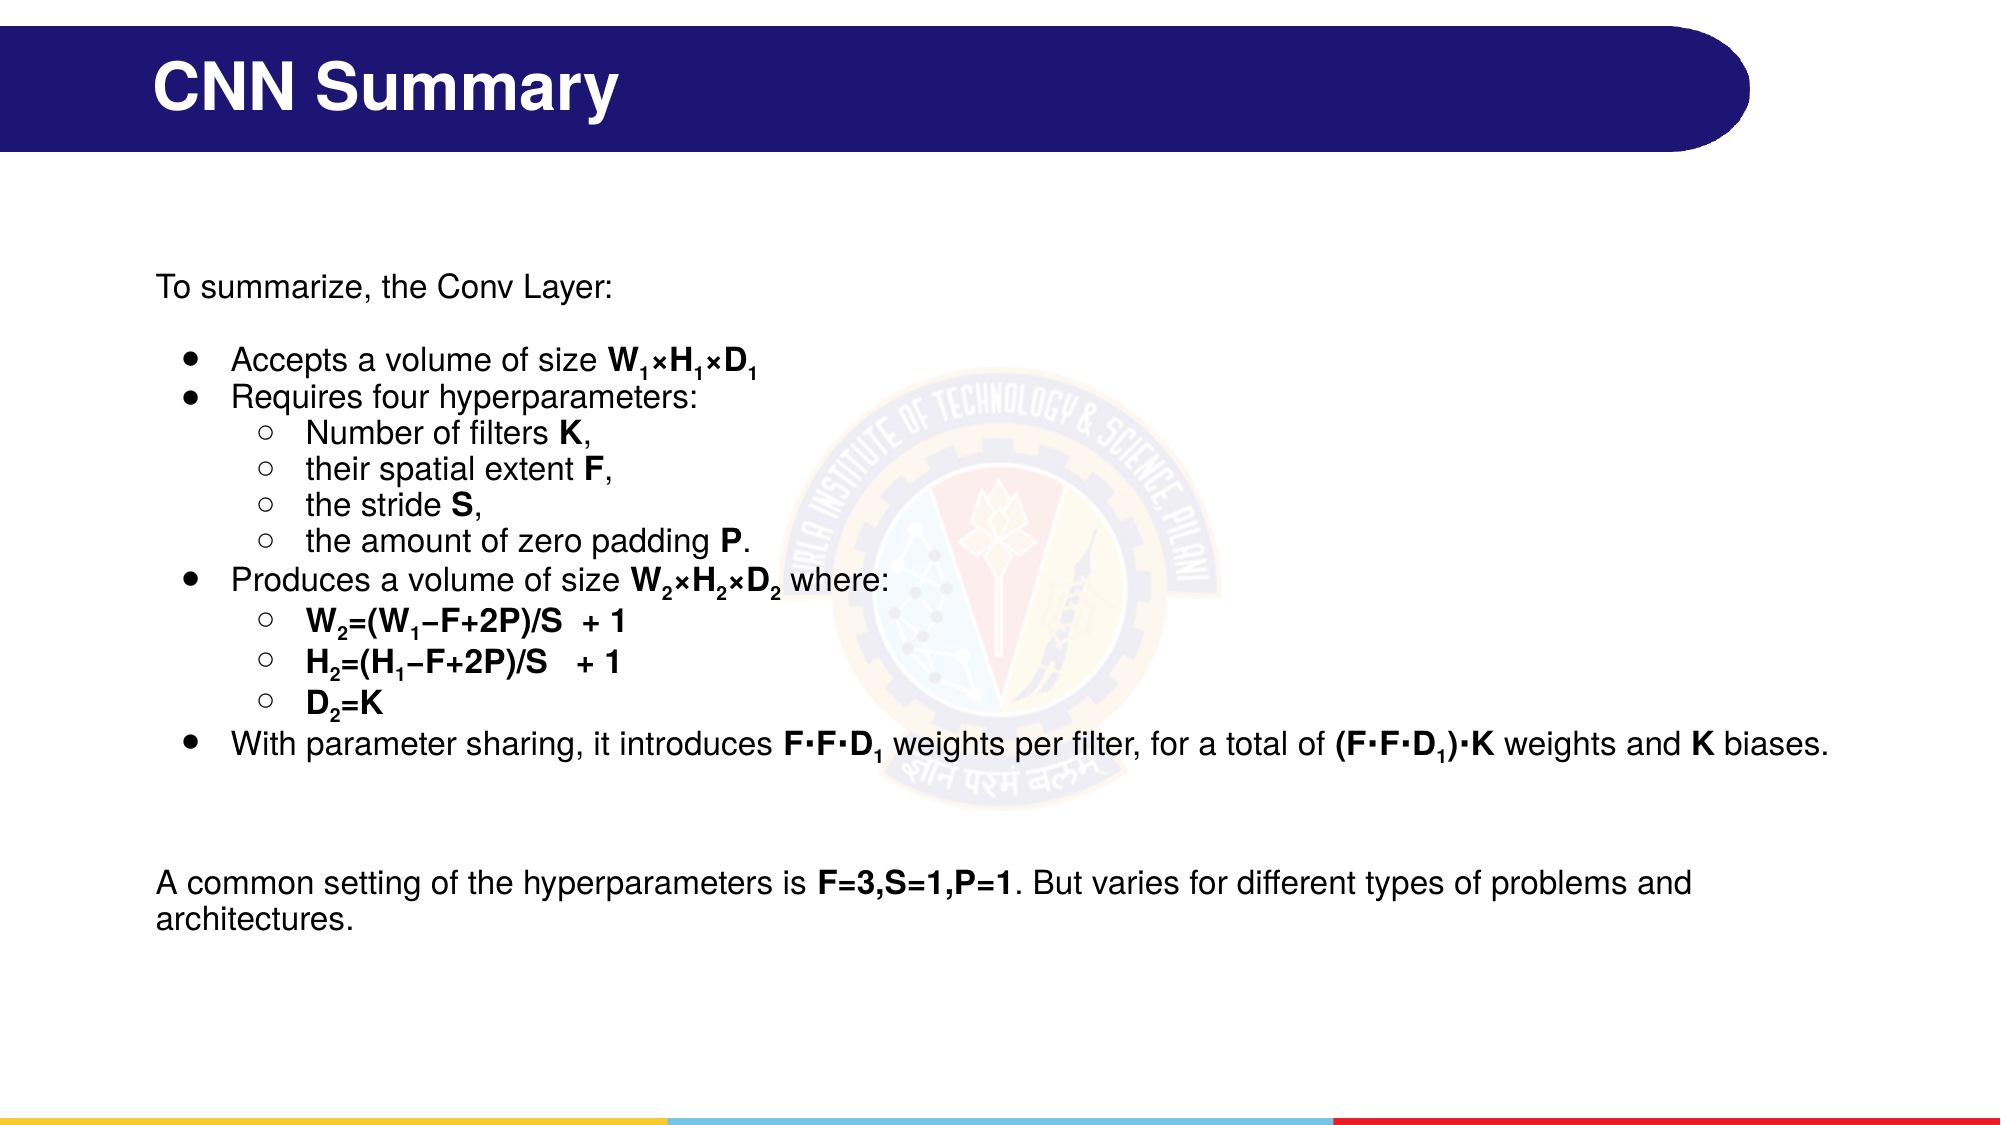

# CNN Summary

To summarize, the Conv Layer:
Accepts a volume of size W1×H1×D1
Requires four hyperparameters:
Number of filters K,
their spatial extent F,
the stride S,
the amount of zero padding P.
Produces a volume of size W2×H2×D2 where:
W2=(W1−F+2P)/S  + 1
H2=(H1−F+2P)/S   + 1
D2=K
With parameter sharing, it introduces F⋅F⋅D1 weights per filter, for a total of (F⋅F⋅D1)⋅K weights and K biases.

A common setting of the hyperparameters is F=3,S=1,P=1. But varies for different types of problems and architectures.